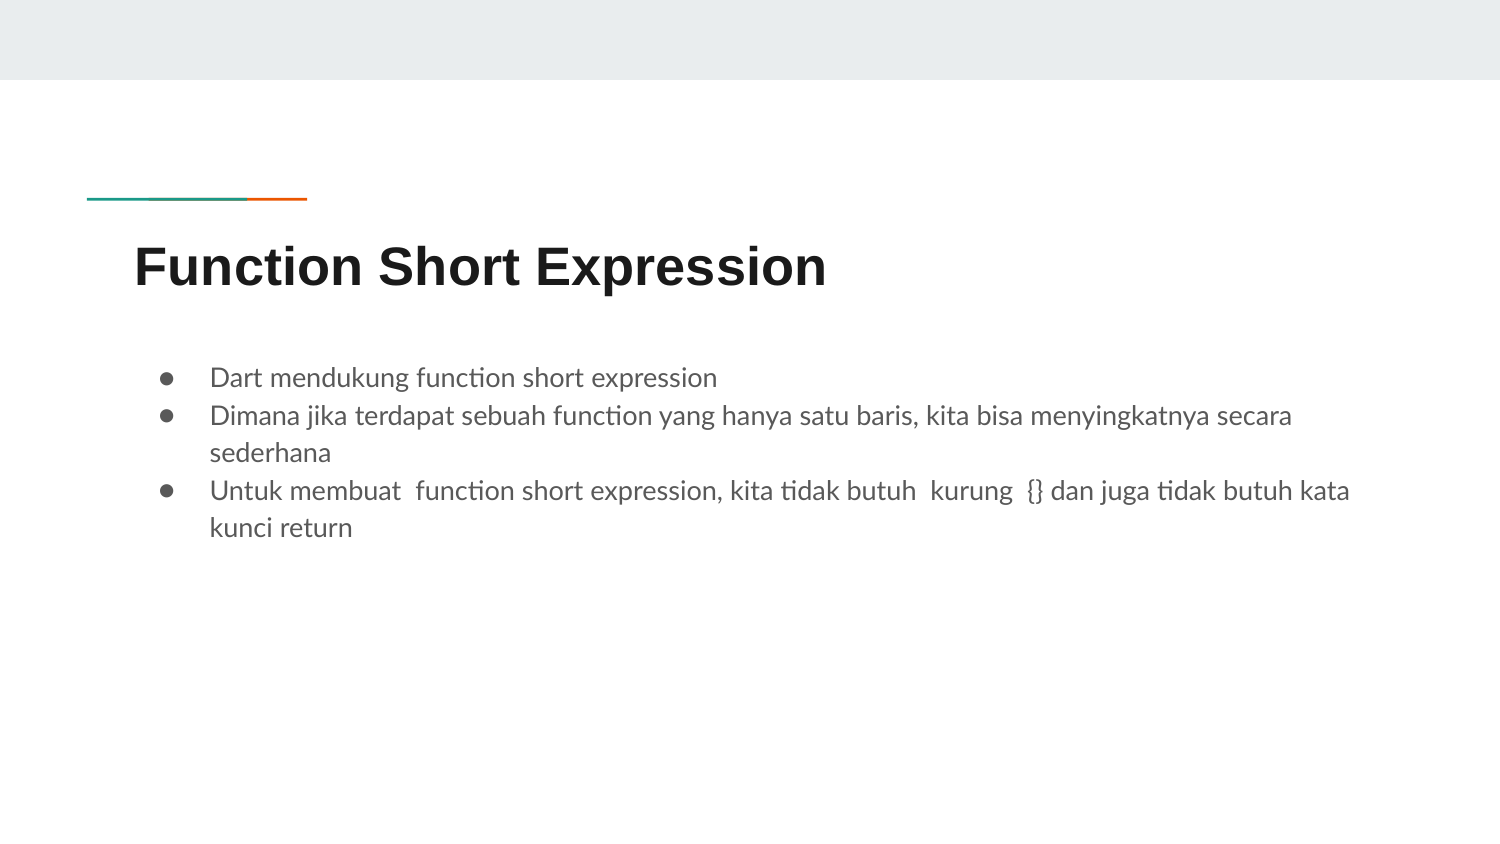

# Function Short Expression
Dart mendukung function short expression
Dimana jika terdapat sebuah function yang hanya satu baris, kita bisa menyingkatnya secara sederhana
Untuk membuat  function short expression, kita tidak butuh  kurung  {} dan juga tidak butuh kata kunci return